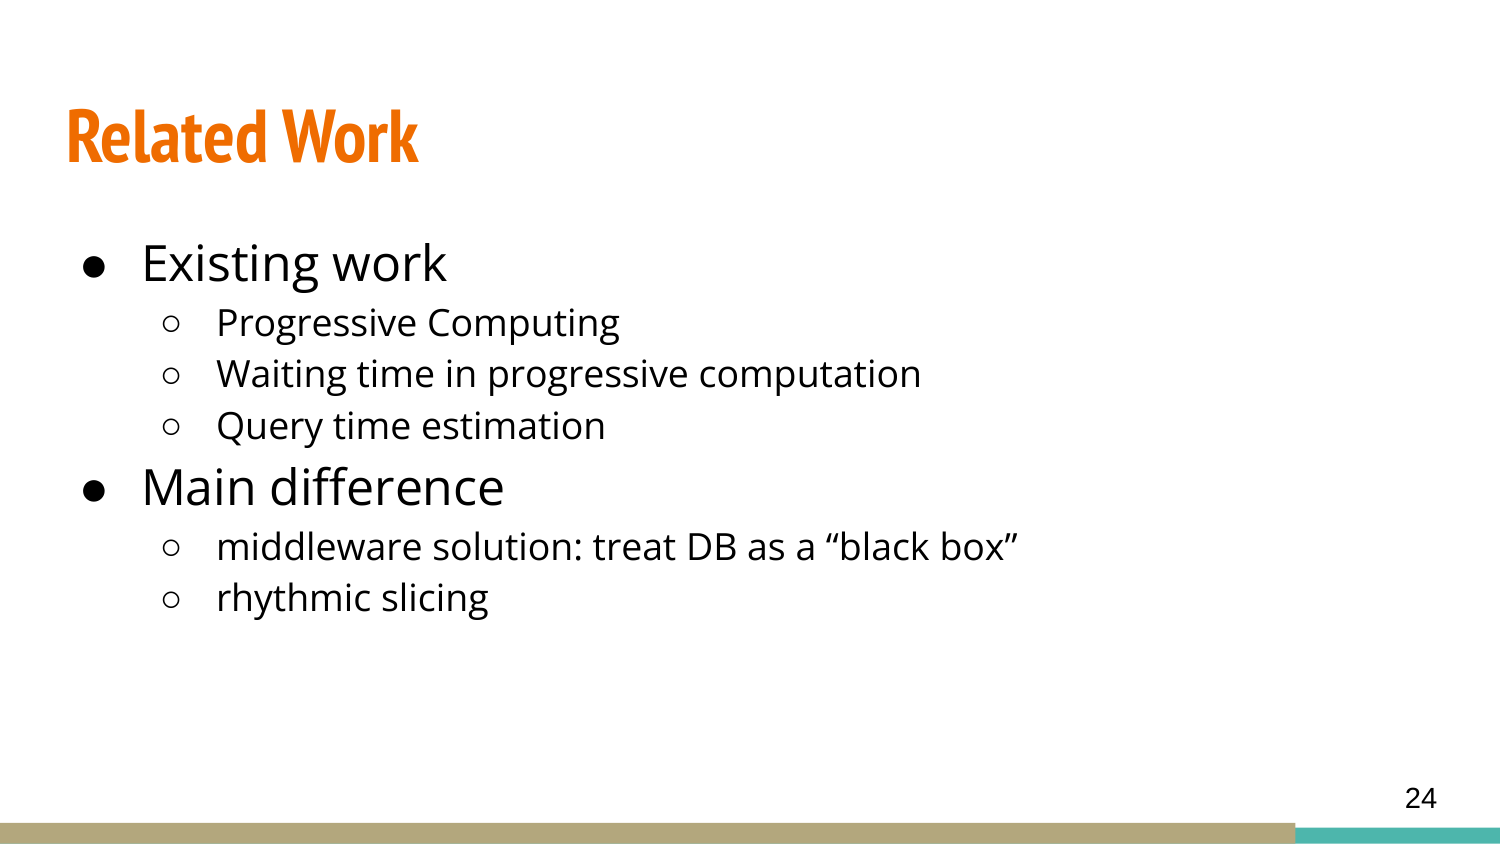

# Related Work
Existing work
Progressive Computing
Waiting time in progressive computation
Query time estimation
Main difference
middleware solution: treat DB as a “black box”
rhythmic slicing

24